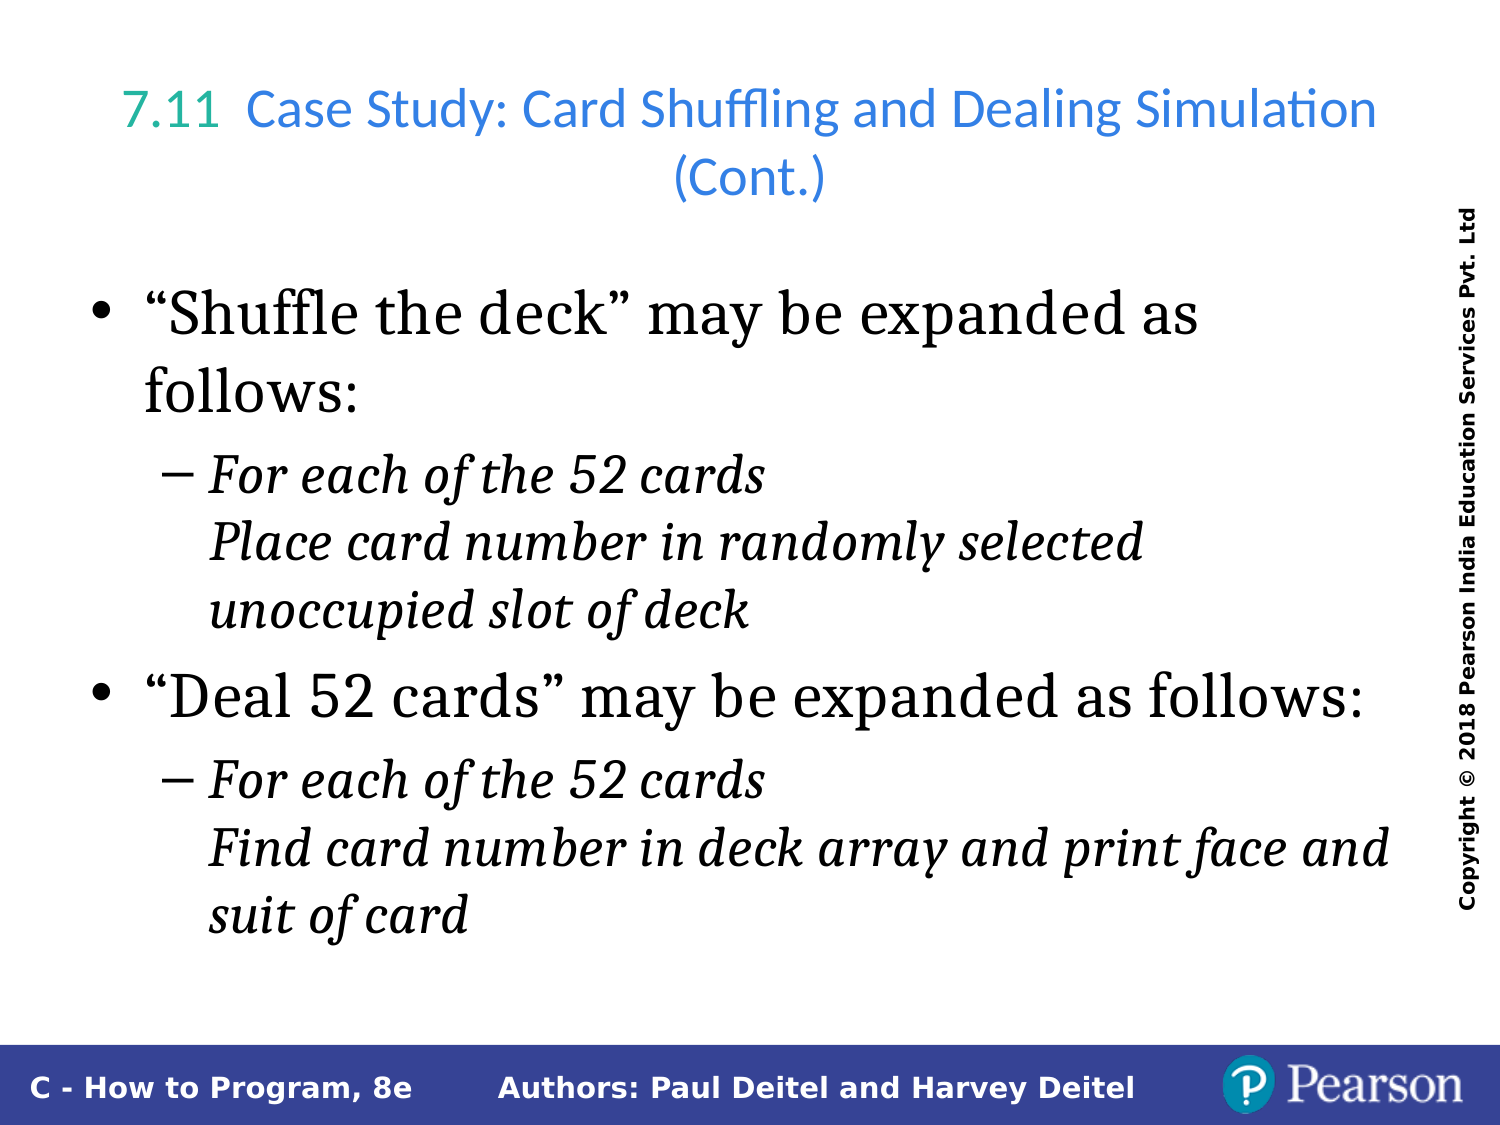

# 7.11  Case Study: Card Shuffling and Dealing Simulation (Cont.)
“Shuffle the deck” may be expanded as follows:
For each of the 52 cards
Place card number in randomly selected
unoccupied slot of deck
“Deal 52 cards” may be expanded as follows:
For each of the 52 cards
Find card number in deck array and print face and
suit of card